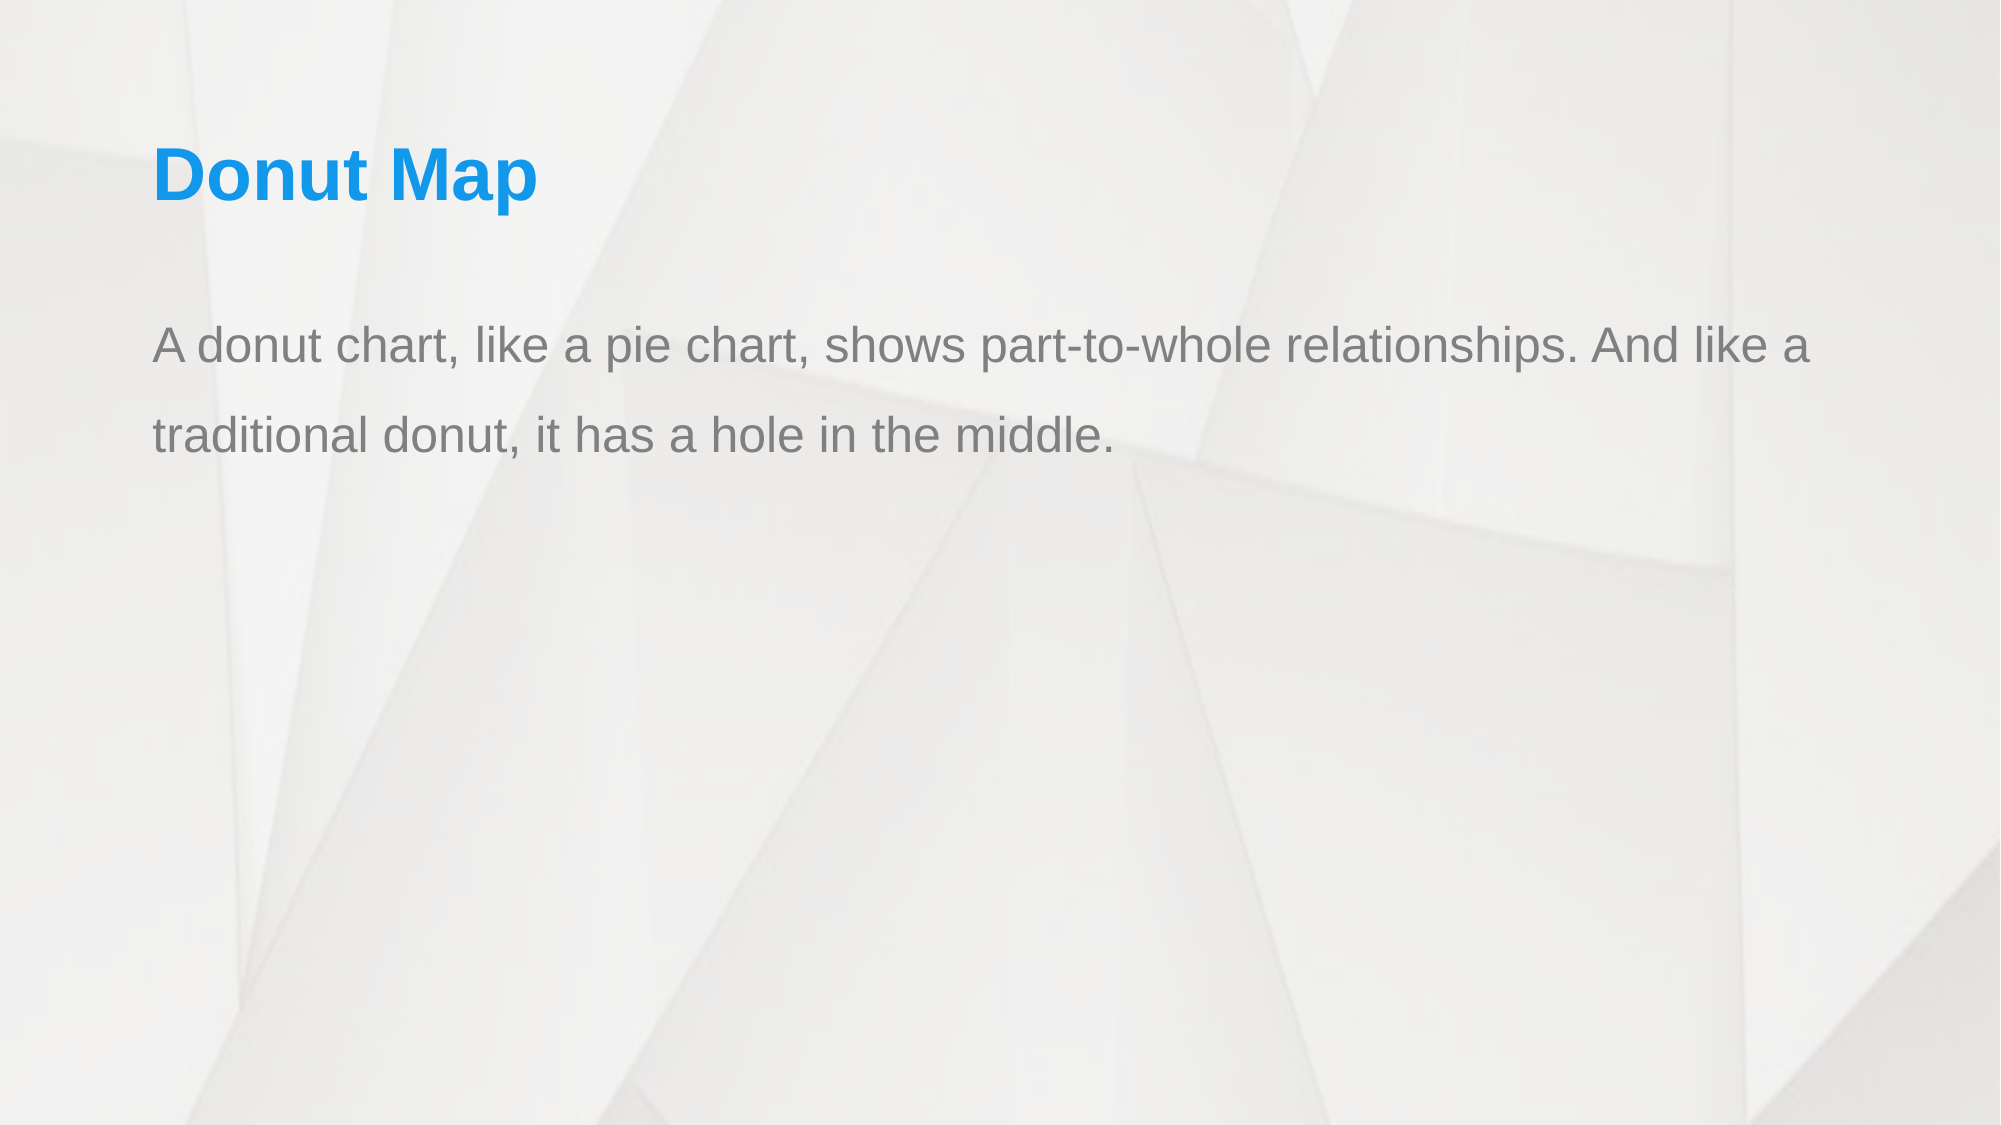

# Donut Map
A donut chart, like a pie chart, shows part-to-whole relationships. And like a traditional donut, it has a hole in the middle.